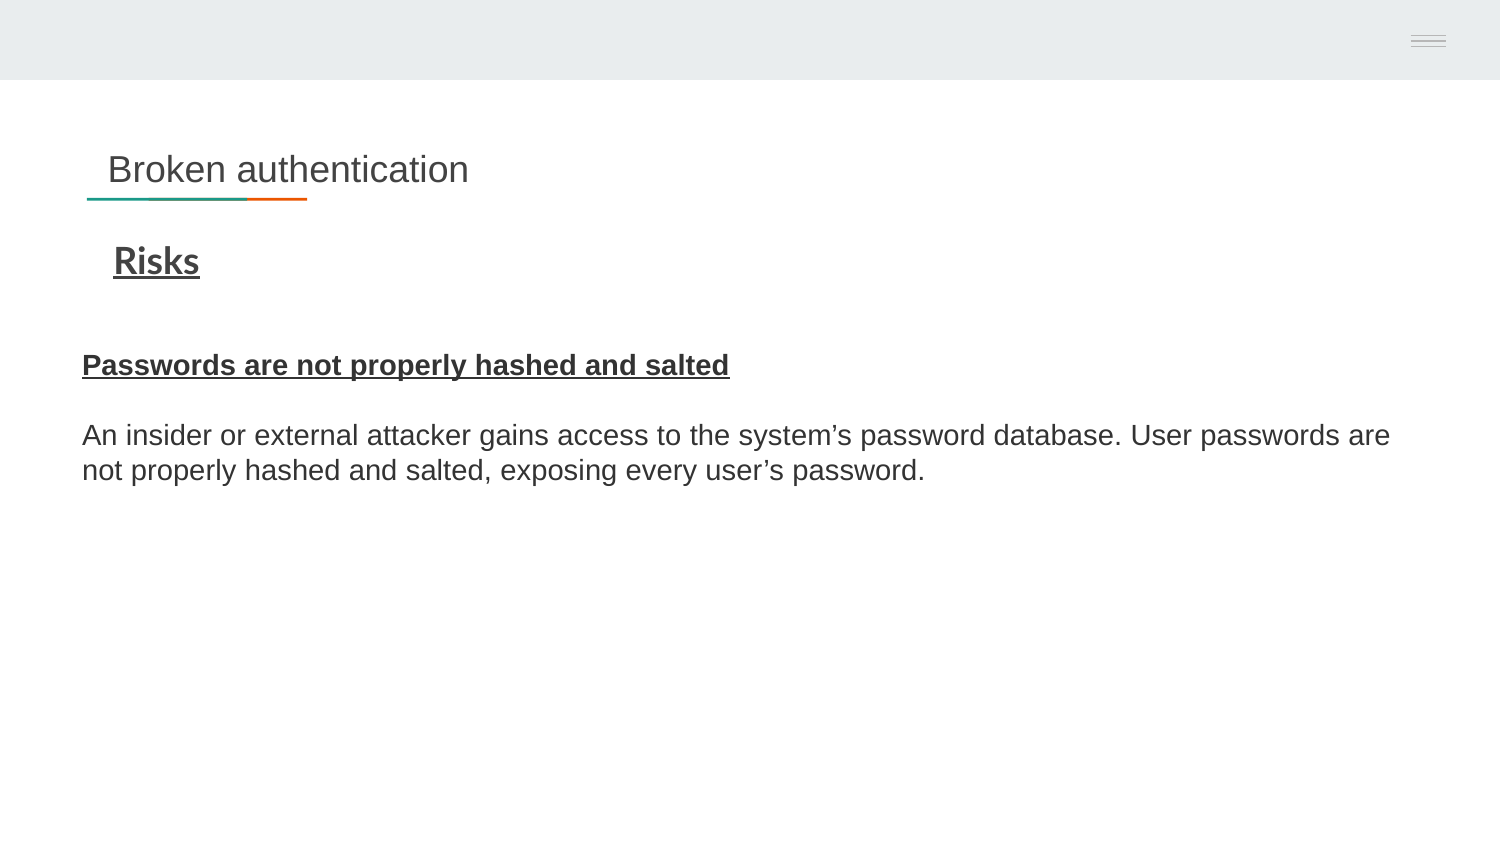

# Broken authentication

Risks

Passwords are not properly hashed and salted

An insider or external attacker gains access to the system’s password database. User passwords are not properly hashed and salted, exposing every user’s password.